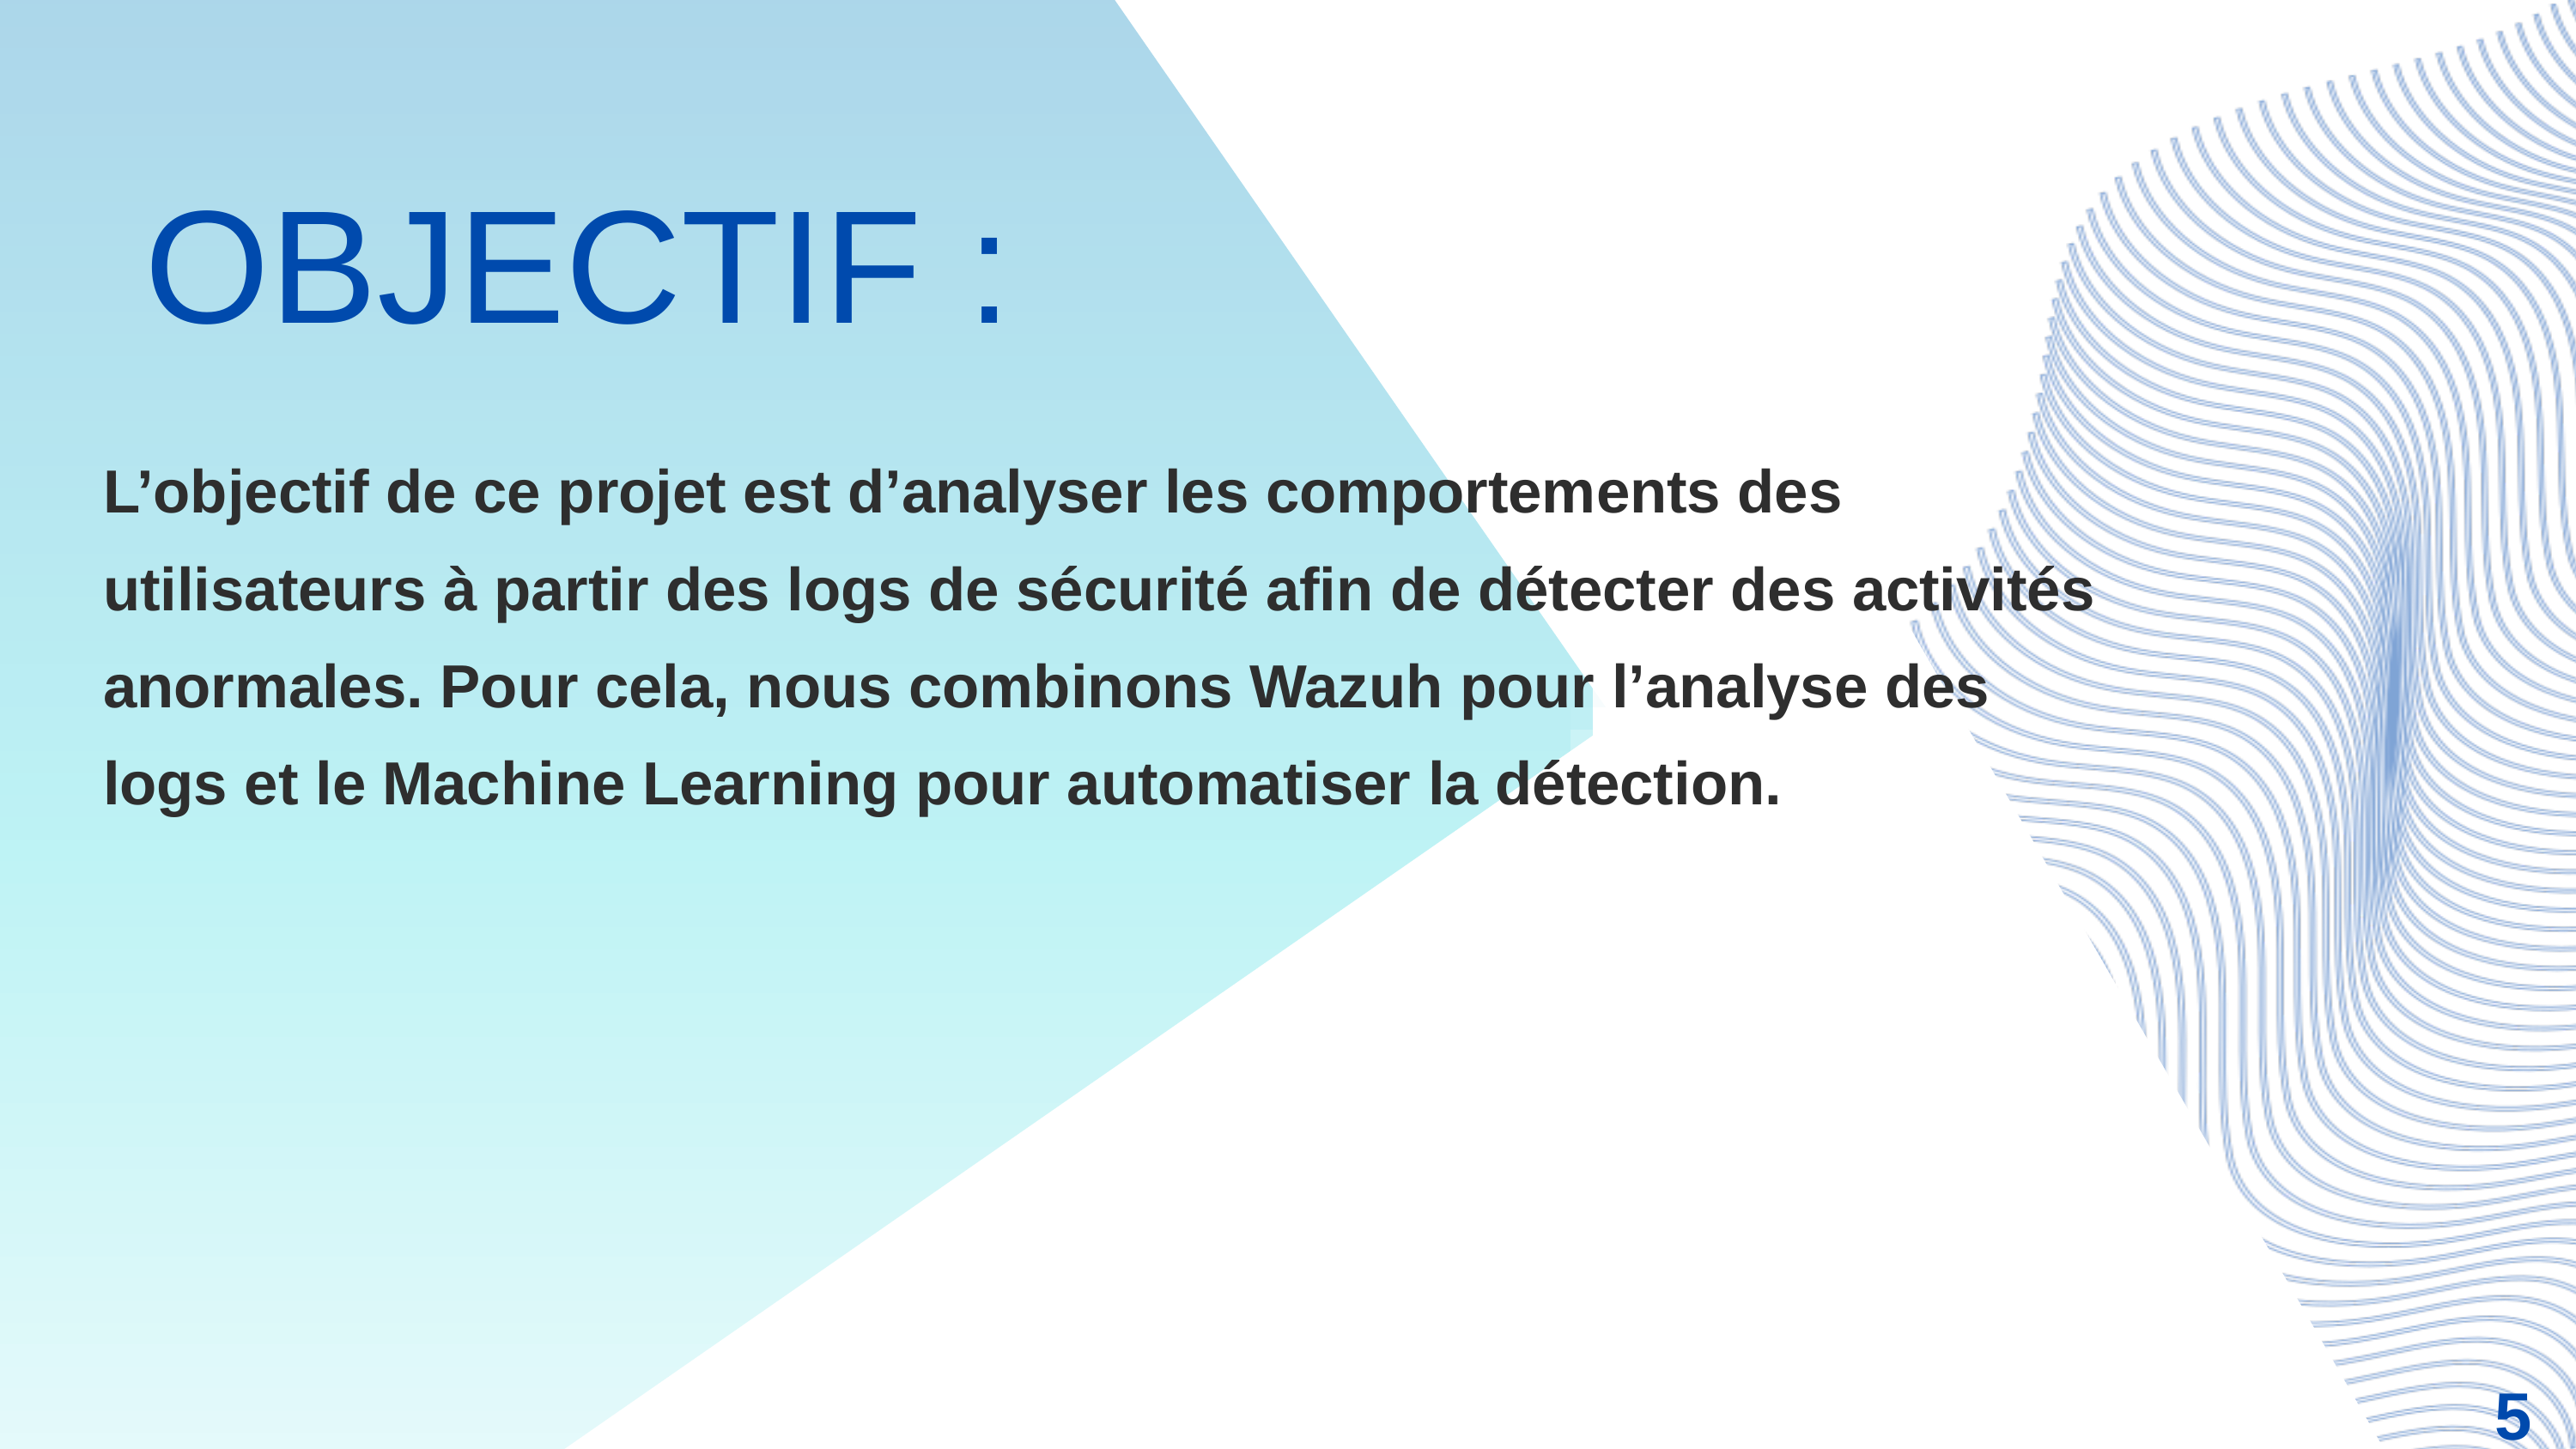

OBJECTIF :
L’objectif de ce projet est d’analyser les comportements des utilisateurs à partir des logs de sécurité afin de détecter des activités anormales. Pour cela, nous combinons Wazuh pour l’analyse des logs et le Machine Learning pour automatiser la détection.

5